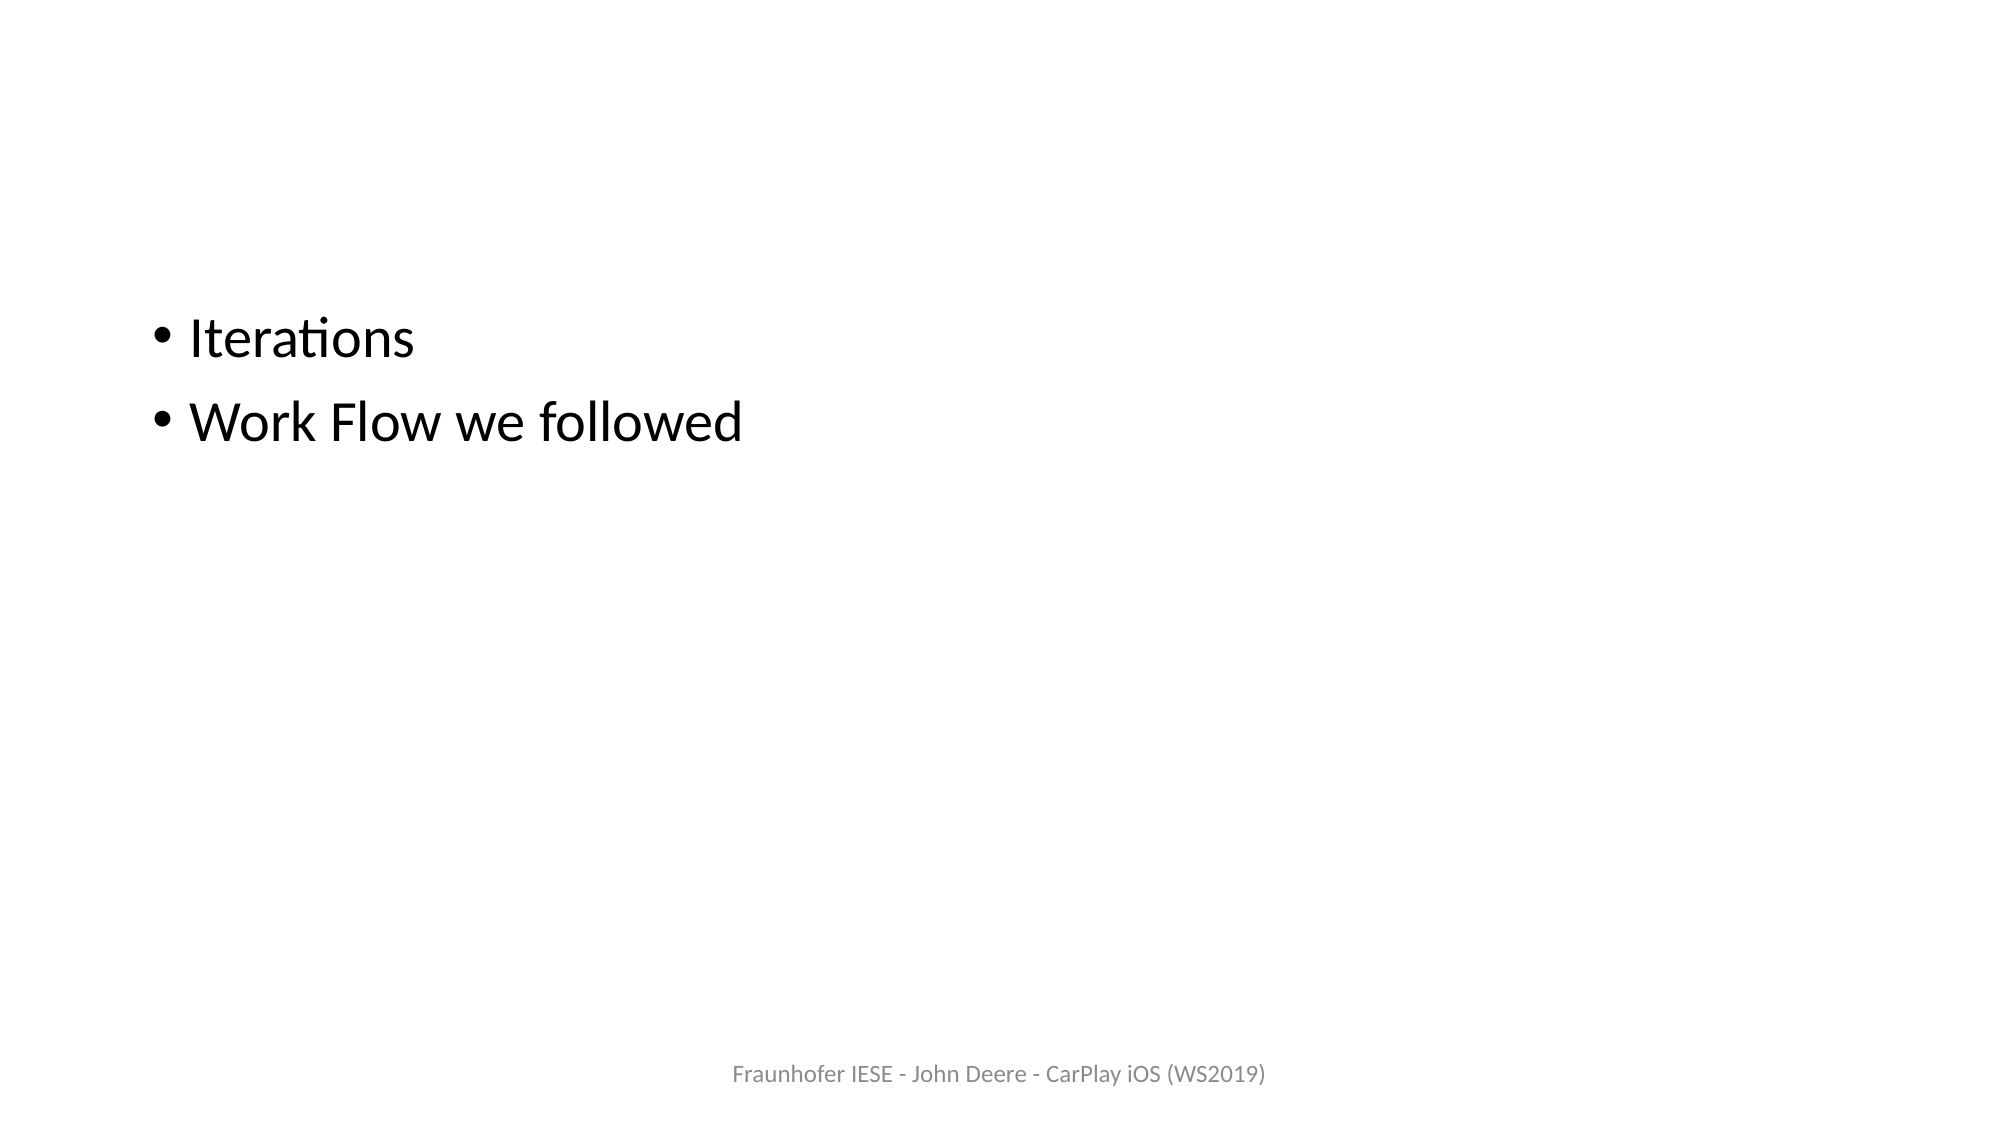

#
Iterations
Work Flow we followed
Fraunhofer IESE - John Deere - CarPlay iOS (WS2019)